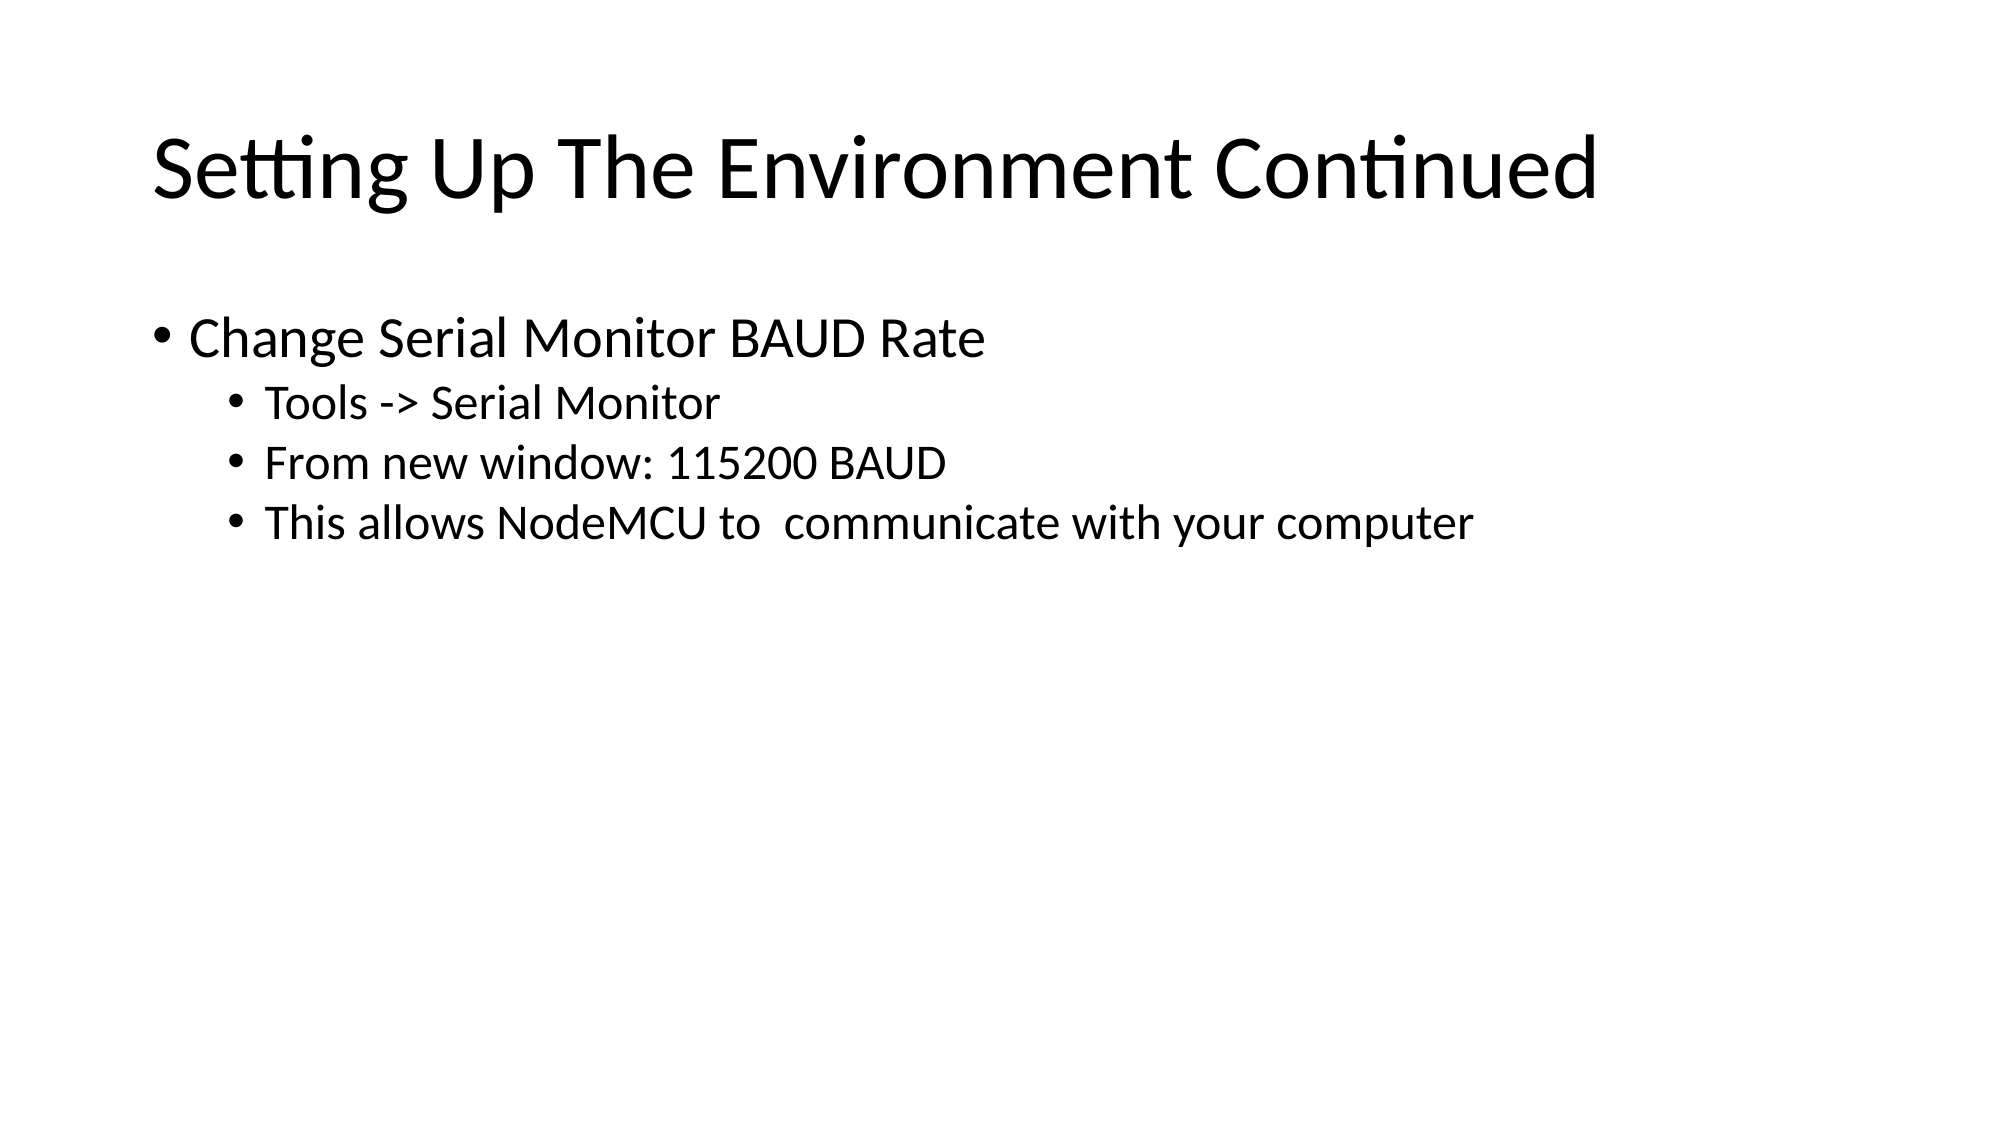

Setting Up The Environment Continued
Change Serial Monitor BAUD Rate
Tools -> Serial Monitor
From new window: 115200 BAUD
This allows NodeMCU to  communicate with your computer